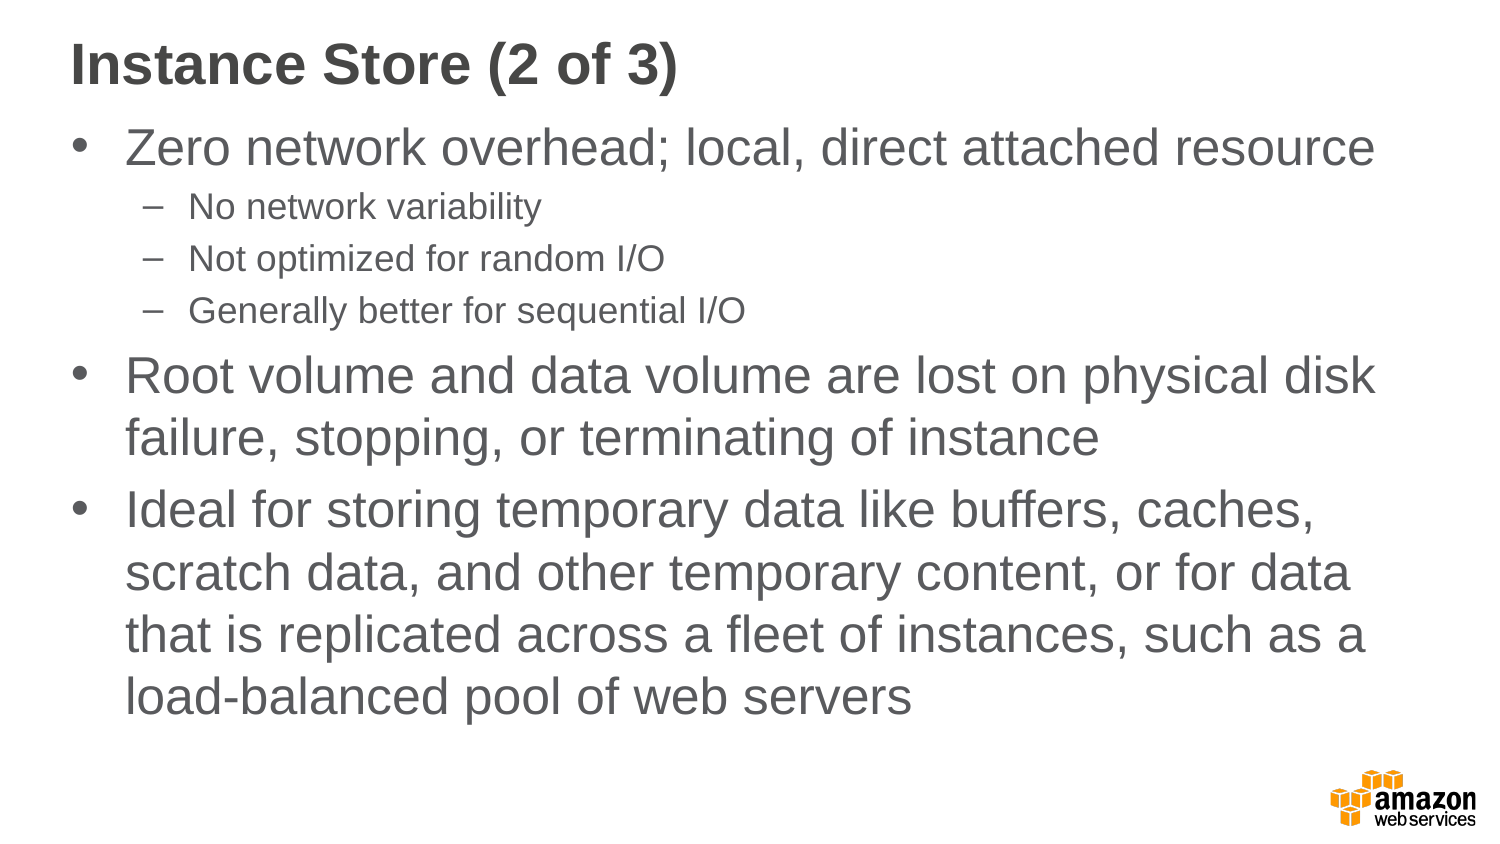

# Instance Store (2 of 3)
Zero network overhead; local, direct attached resource
No network variability
Not optimized for random I/O
Generally better for sequential I/O
Root volume and data volume are lost on physical disk failure, stopping, or terminating of instance
Ideal for storing temporary data like buffers, caches, scratch data, and other temporary content, or for data that is replicated across a fleet of instances, such as a load-balanced pool of web servers